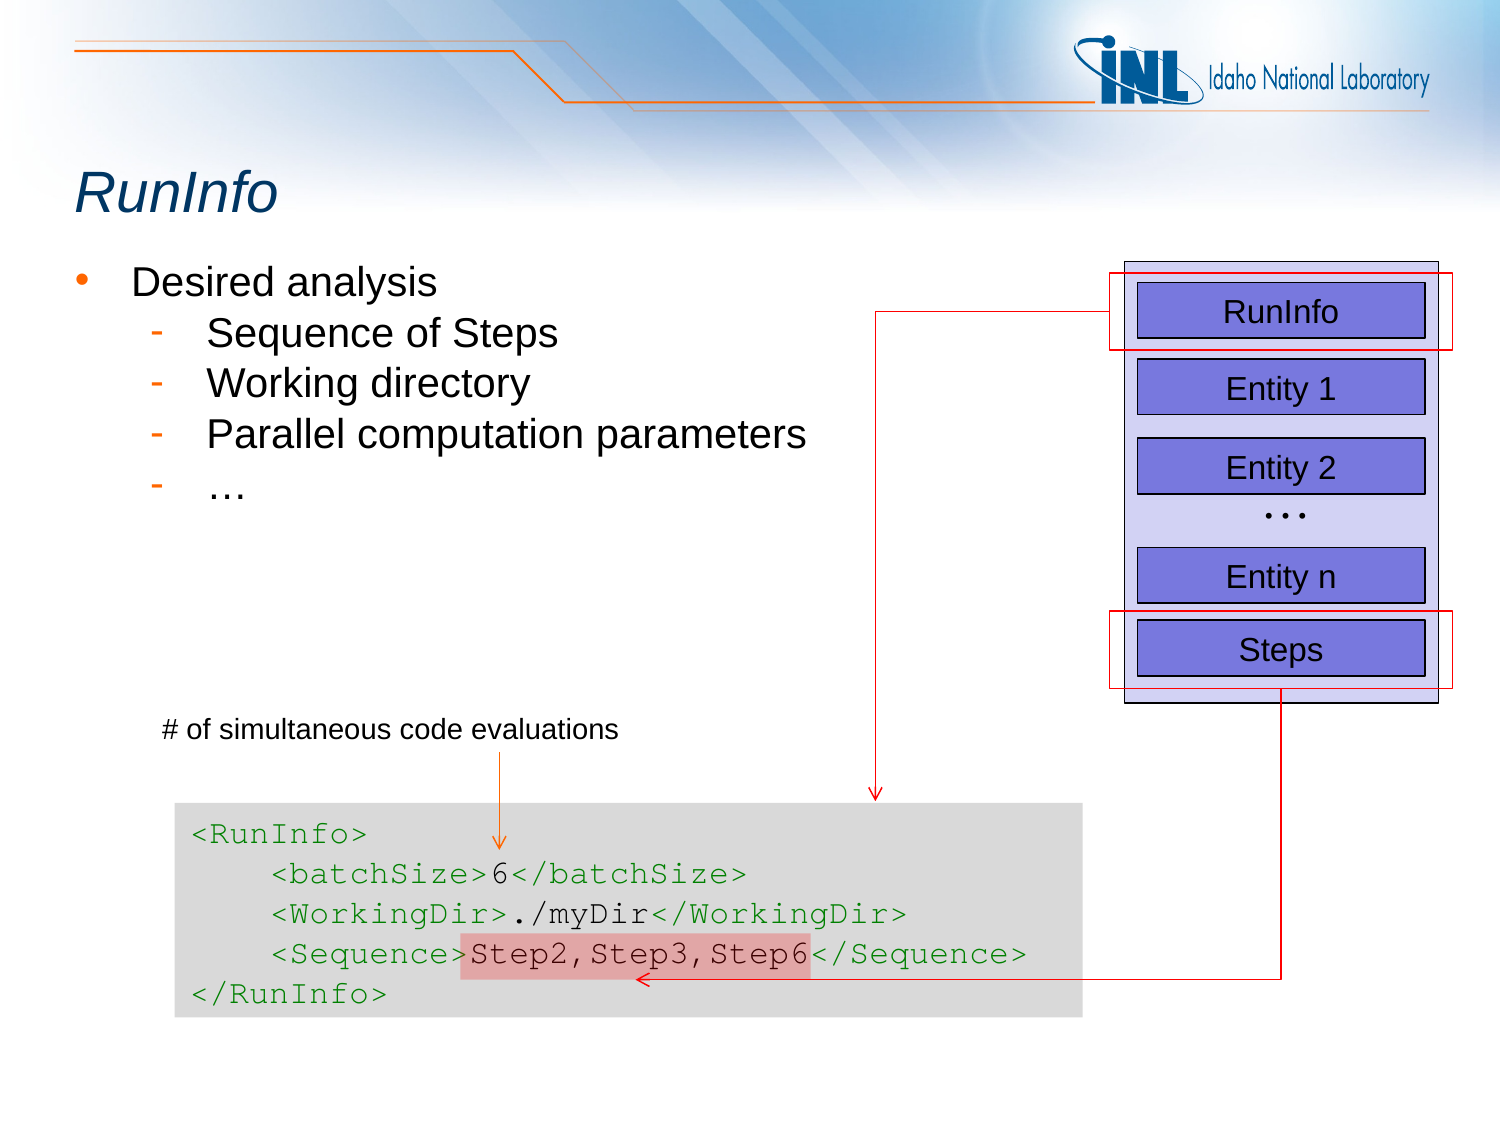

# RunInfo

Desired analysis
Sequence of Steps
Working directory
Parallel computation parameters
…

RunInfo
Entity 1
Entity 2
…
Entity n

Steps
# of simultaneous code evaluations
<RunInfo>
    <batchSize>6</batchSize>
    <WorkingDir>./myDir</WorkingDir>
    <Sequence>Step2,Step3,Step6</Sequence>
</RunInfo>